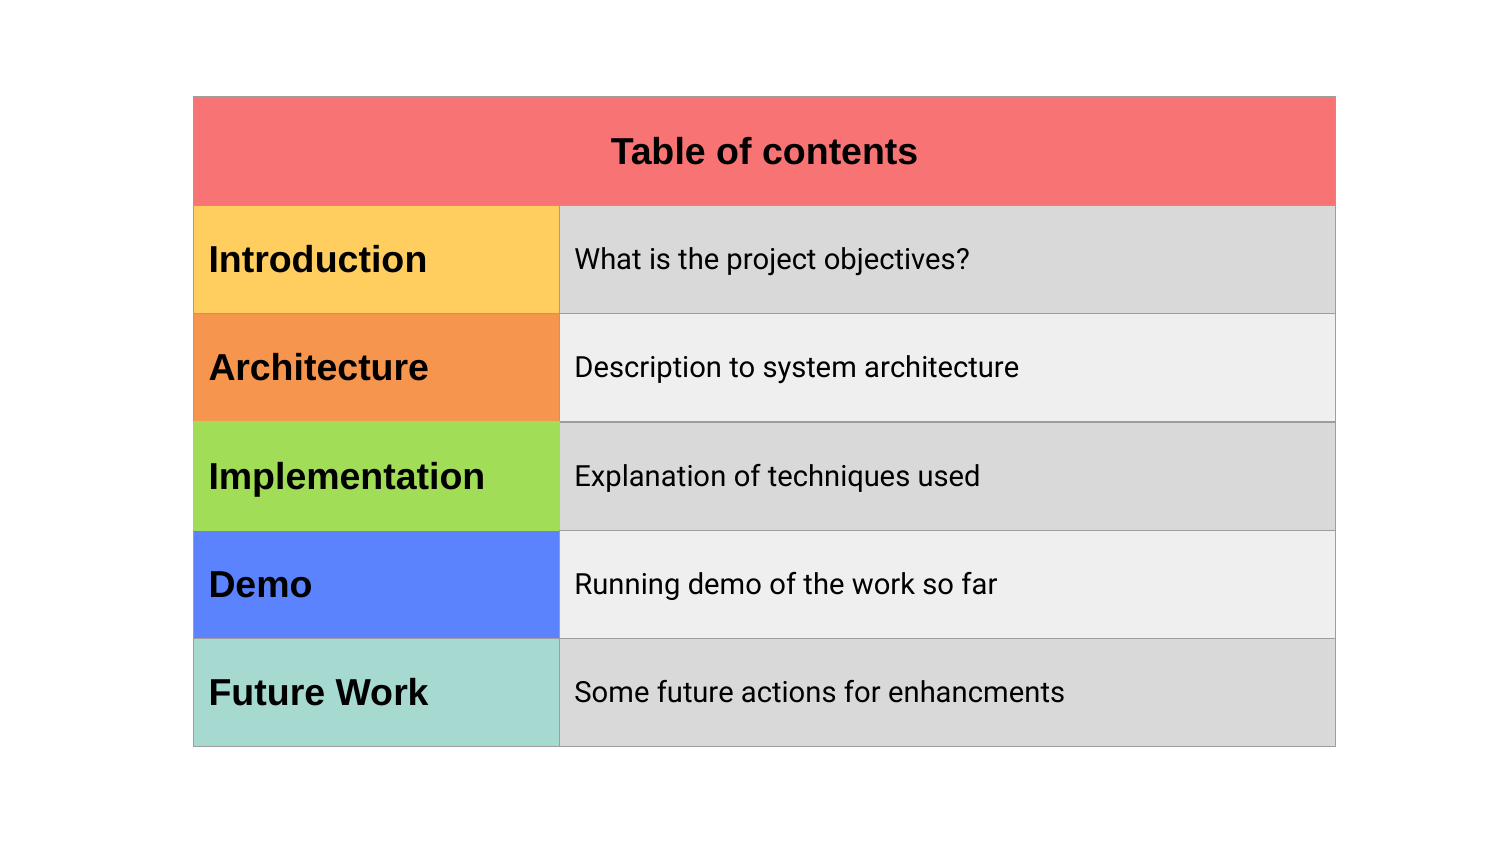

| Table of contents |  |
| --- | --- |
| Introduction | What is the project objectives? |
| Architecture | Description to system architecture |
| Implementation | Explanation of techniques used |
| Demo | Running demo of the work so far |
| Future Work | Some future actions for enhancments |